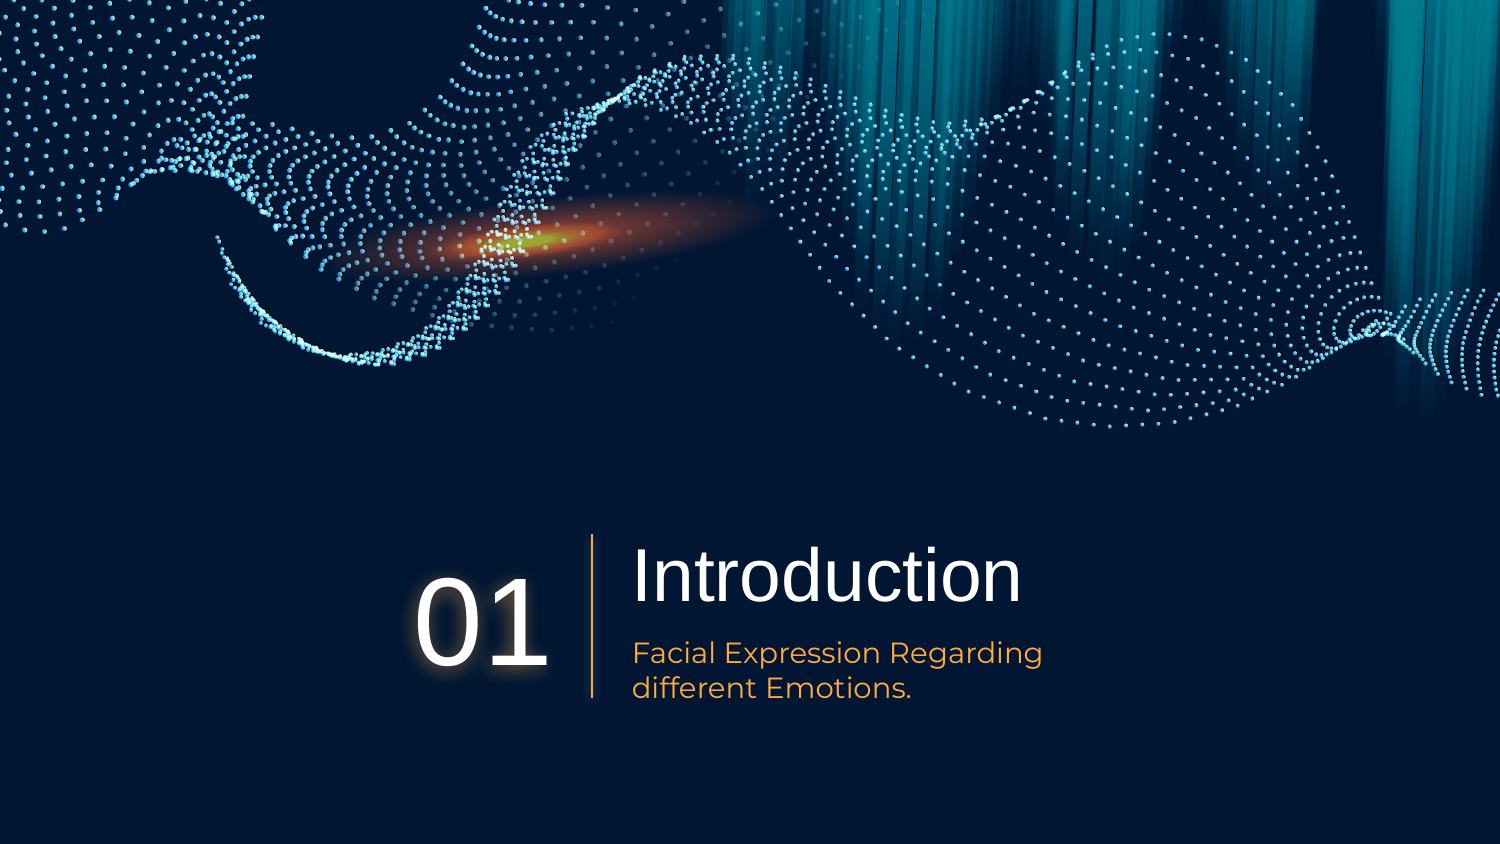

# Introduction
01
Facial Expression Regarding different Emotions.